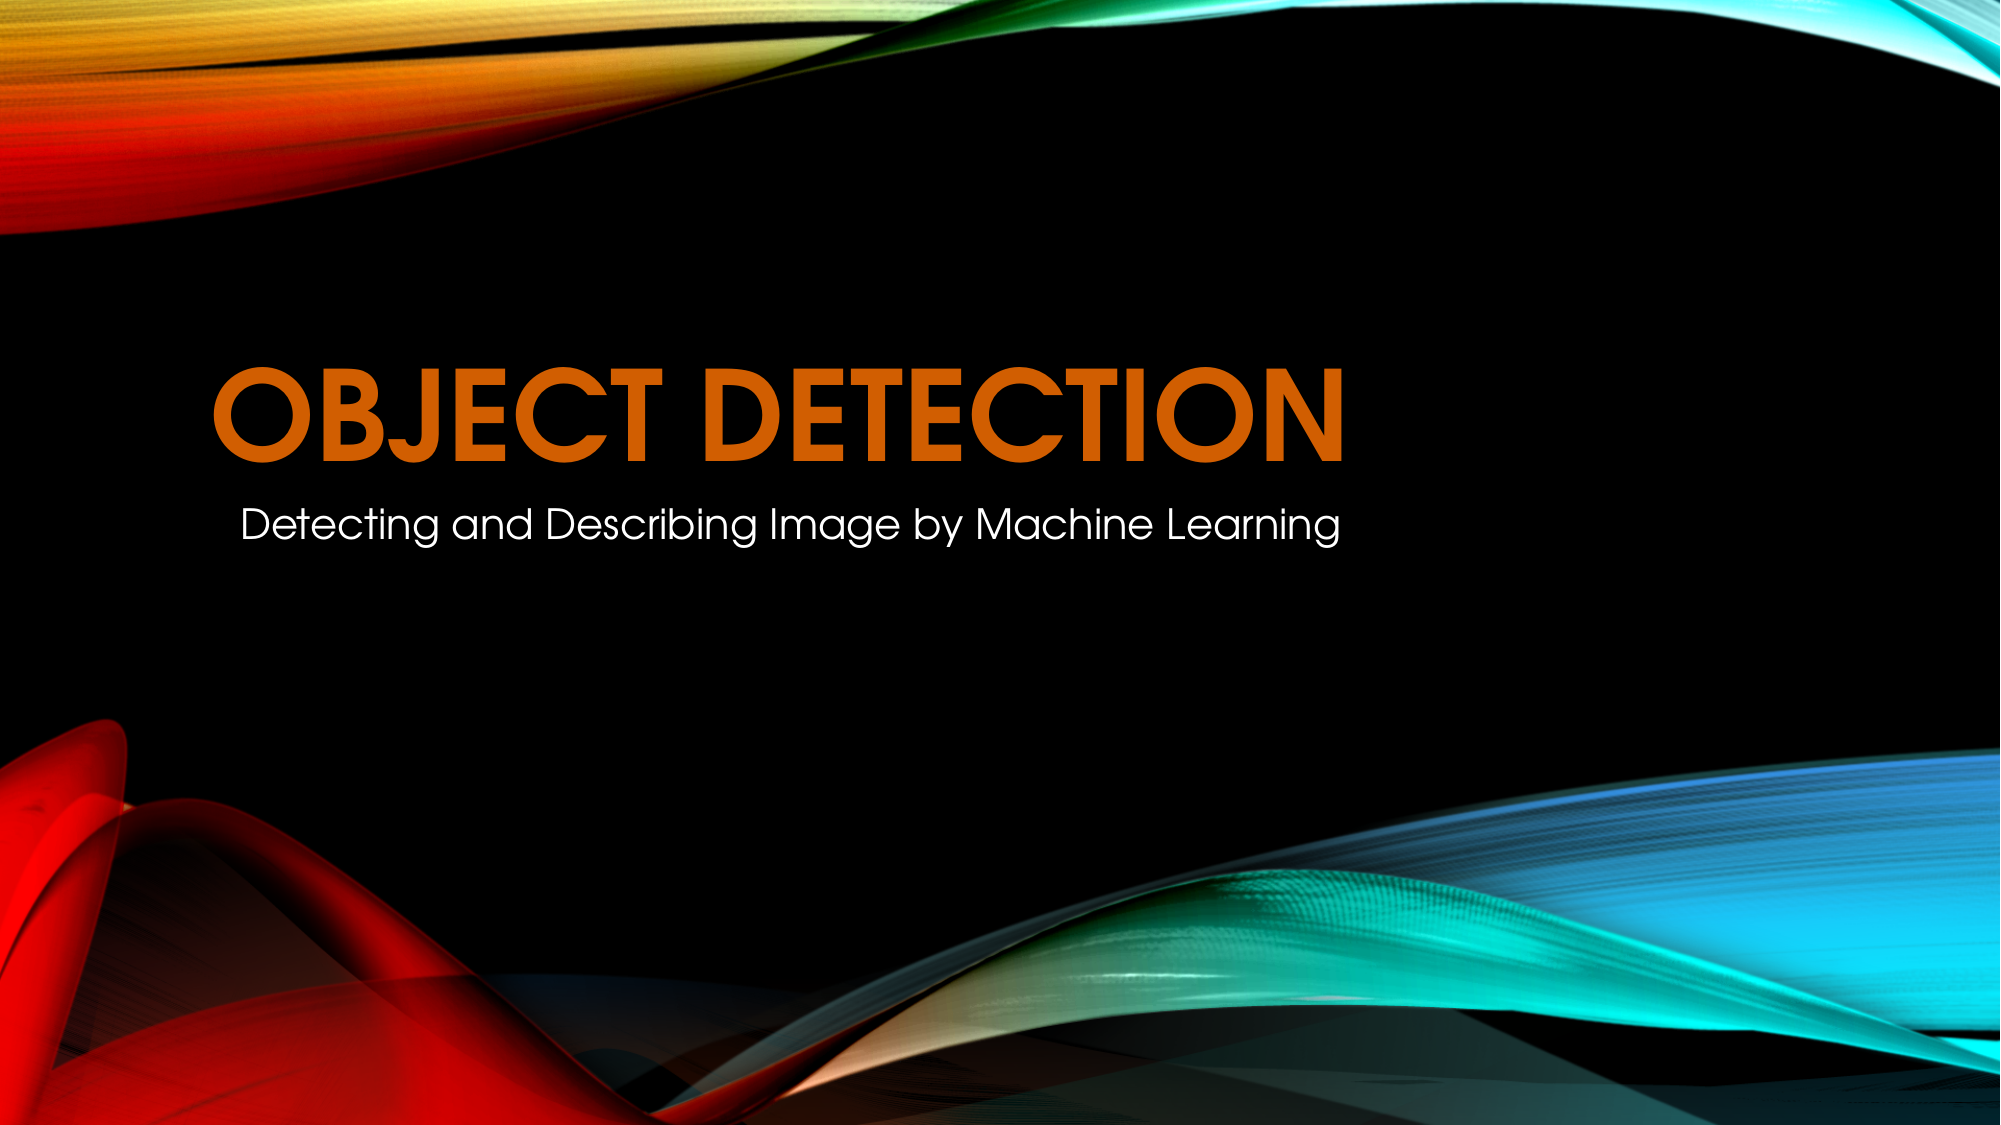

# Object Detection
Detecting and Describing Image by Machine Learning